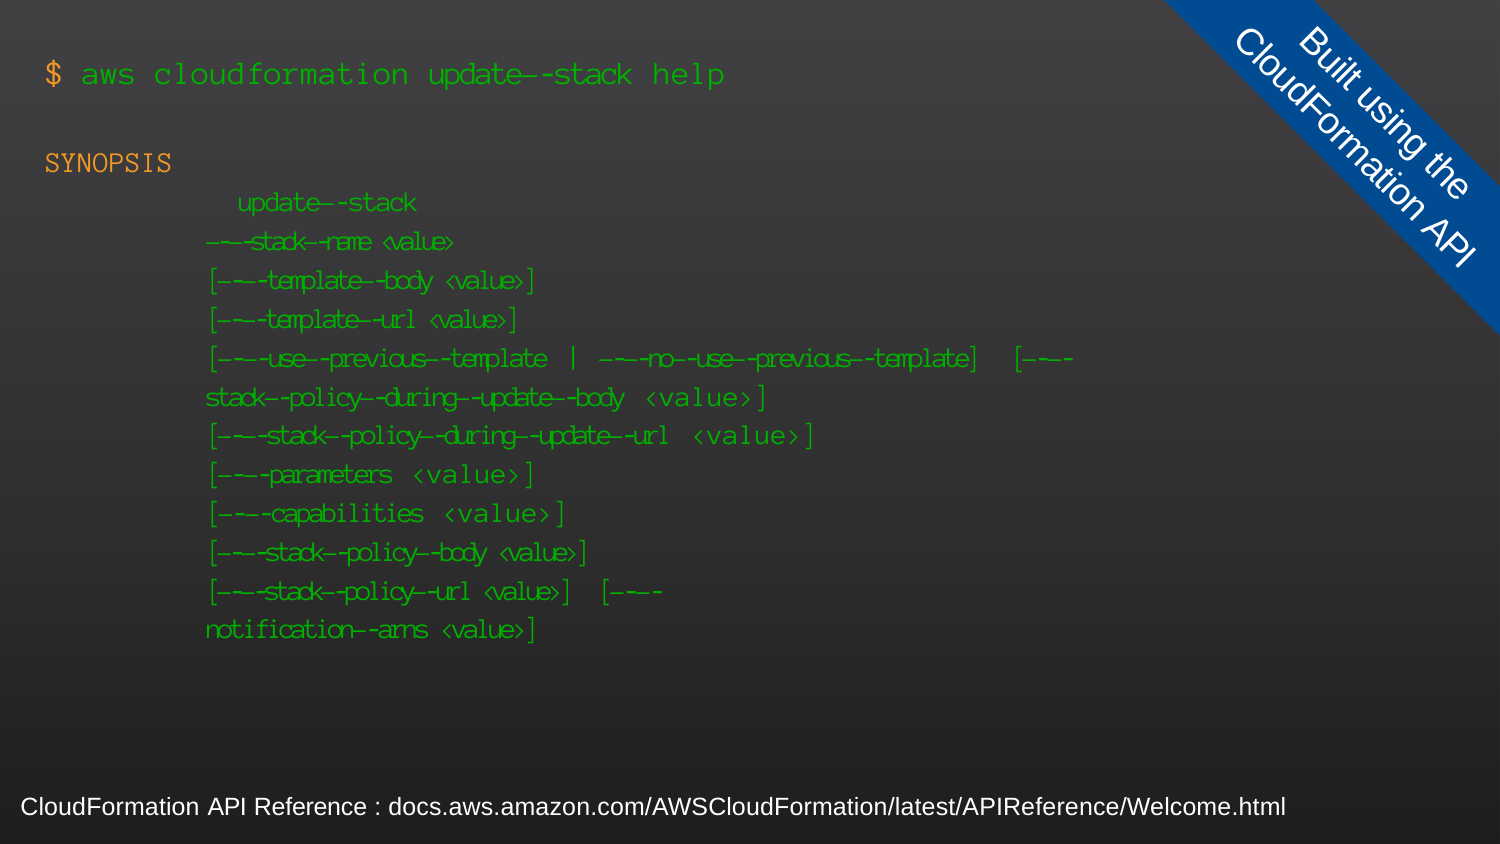

# $ aws cloudformation update-­‐stack help
Built using the
CloudFormation API
SYNOPSIS
update-­‐stack
-­‐-­‐stack-­‐name <value>
[-­‐-­‐template-­‐body <value>]  [-­‐-­‐template-­‐url <value>]
[-­‐-­‐use-­‐previous-­‐template | -­‐-­‐no-­‐use-­‐previous-­‐template]  [-­‐-­‐stack-­‐policy-­‐during-­‐update-­‐body <value>]
[-­‐-­‐stack-­‐policy-­‐during-­‐update-­‐url <value>]  [-­‐-­‐parameters <value>]
[-­‐-­‐capabilities <value>]
[-­‐-­‐stack-­‐policy-­‐body <value>]  [-­‐-­‐stack-­‐policy-­‐url <value>]  [-­‐-­‐notification-­‐arns <value>]
CloudFormation API Reference : docs.aws.amazon.com/AWSCloudFormation/latest/APIReference/Welcome.html